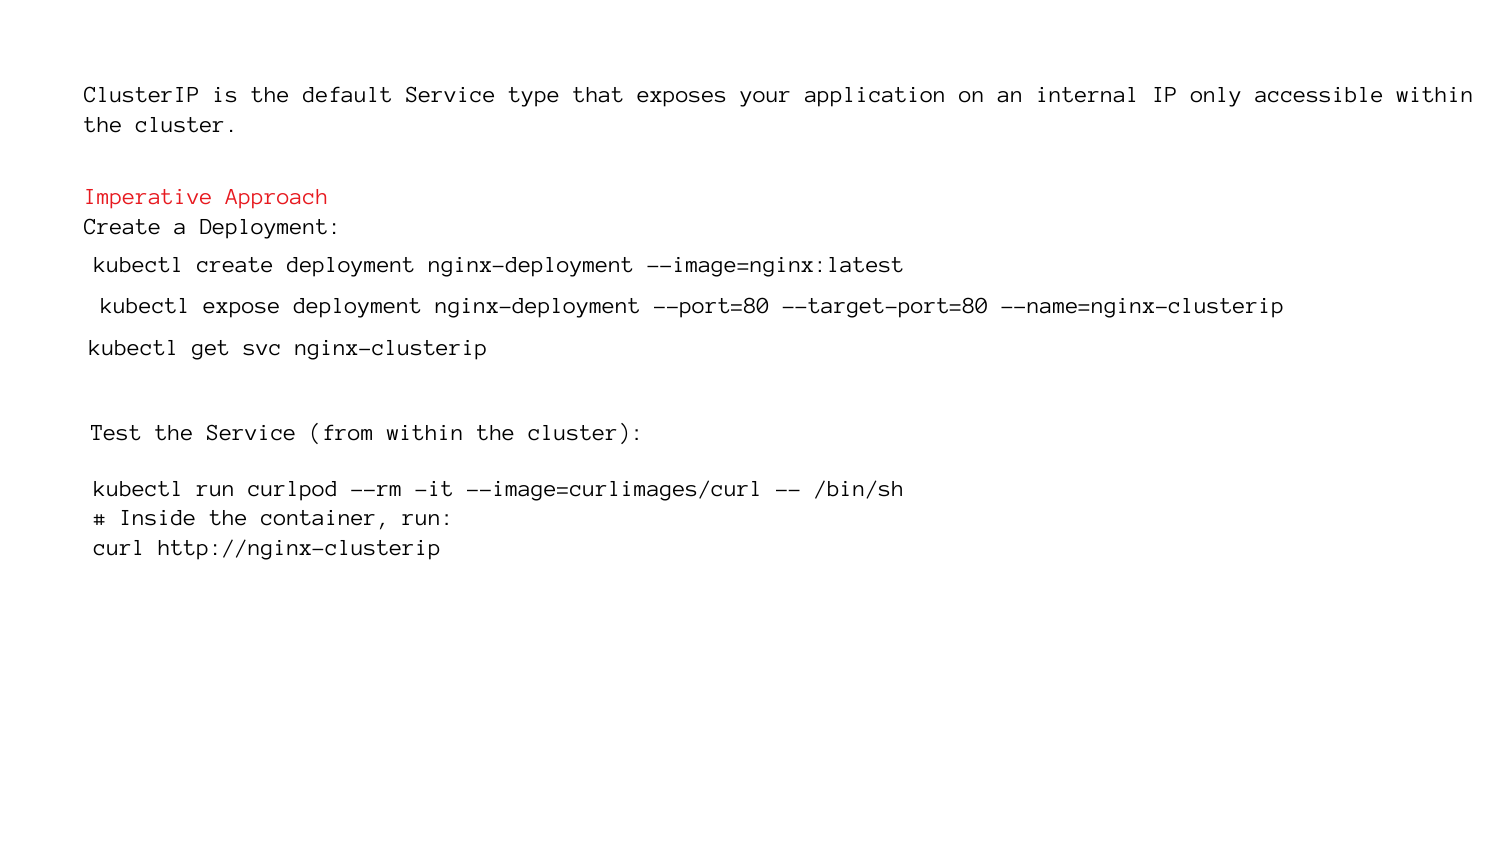

ClusterIP is the default Service type that exposes your application on an internal IP only accessible within the cluster.
Imperative Approach
Create a Deployment:
kubectl create deployment nginx-deployment --image=nginx:latest
kubectl expose deployment nginx-deployment --port=80 --target-port=80 --name=nginx-clusterip
kubectl get svc nginx-clusterip
Test the Service (from within the cluster):
kubectl run curlpod --rm -it --image=curlimages/curl -- /bin/sh
# Inside the container, run:
curl http://nginx-clusterip